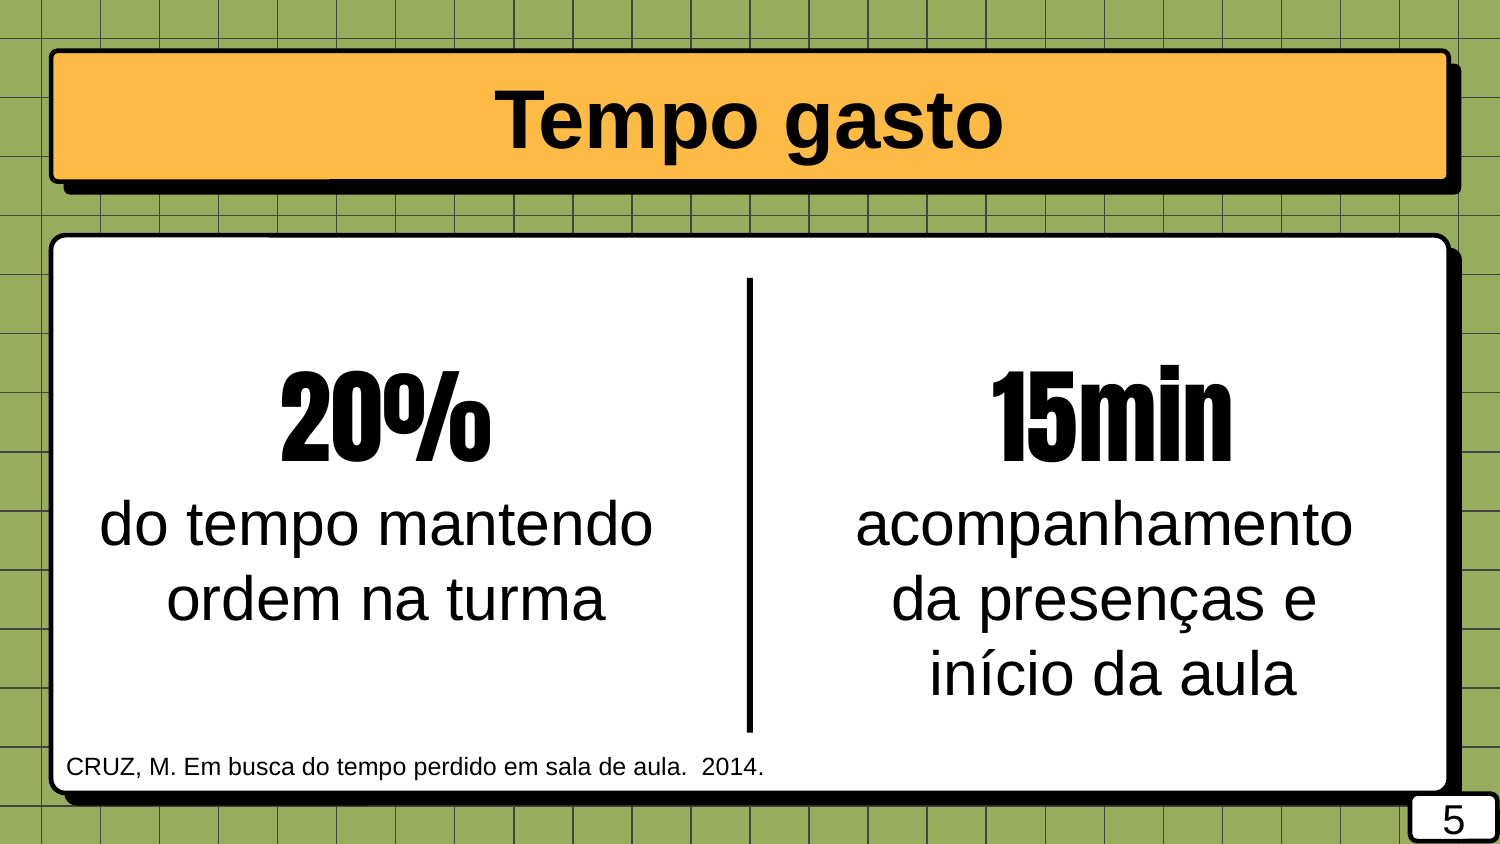

# Tempo gasto

(2014)

20%
do tempo mantendo
ordem na turma
15min
acompanhamento
da presenças e
início da aula
CRUZ, M. Em busca do tempo perdido em sala de aula.  2014.
5